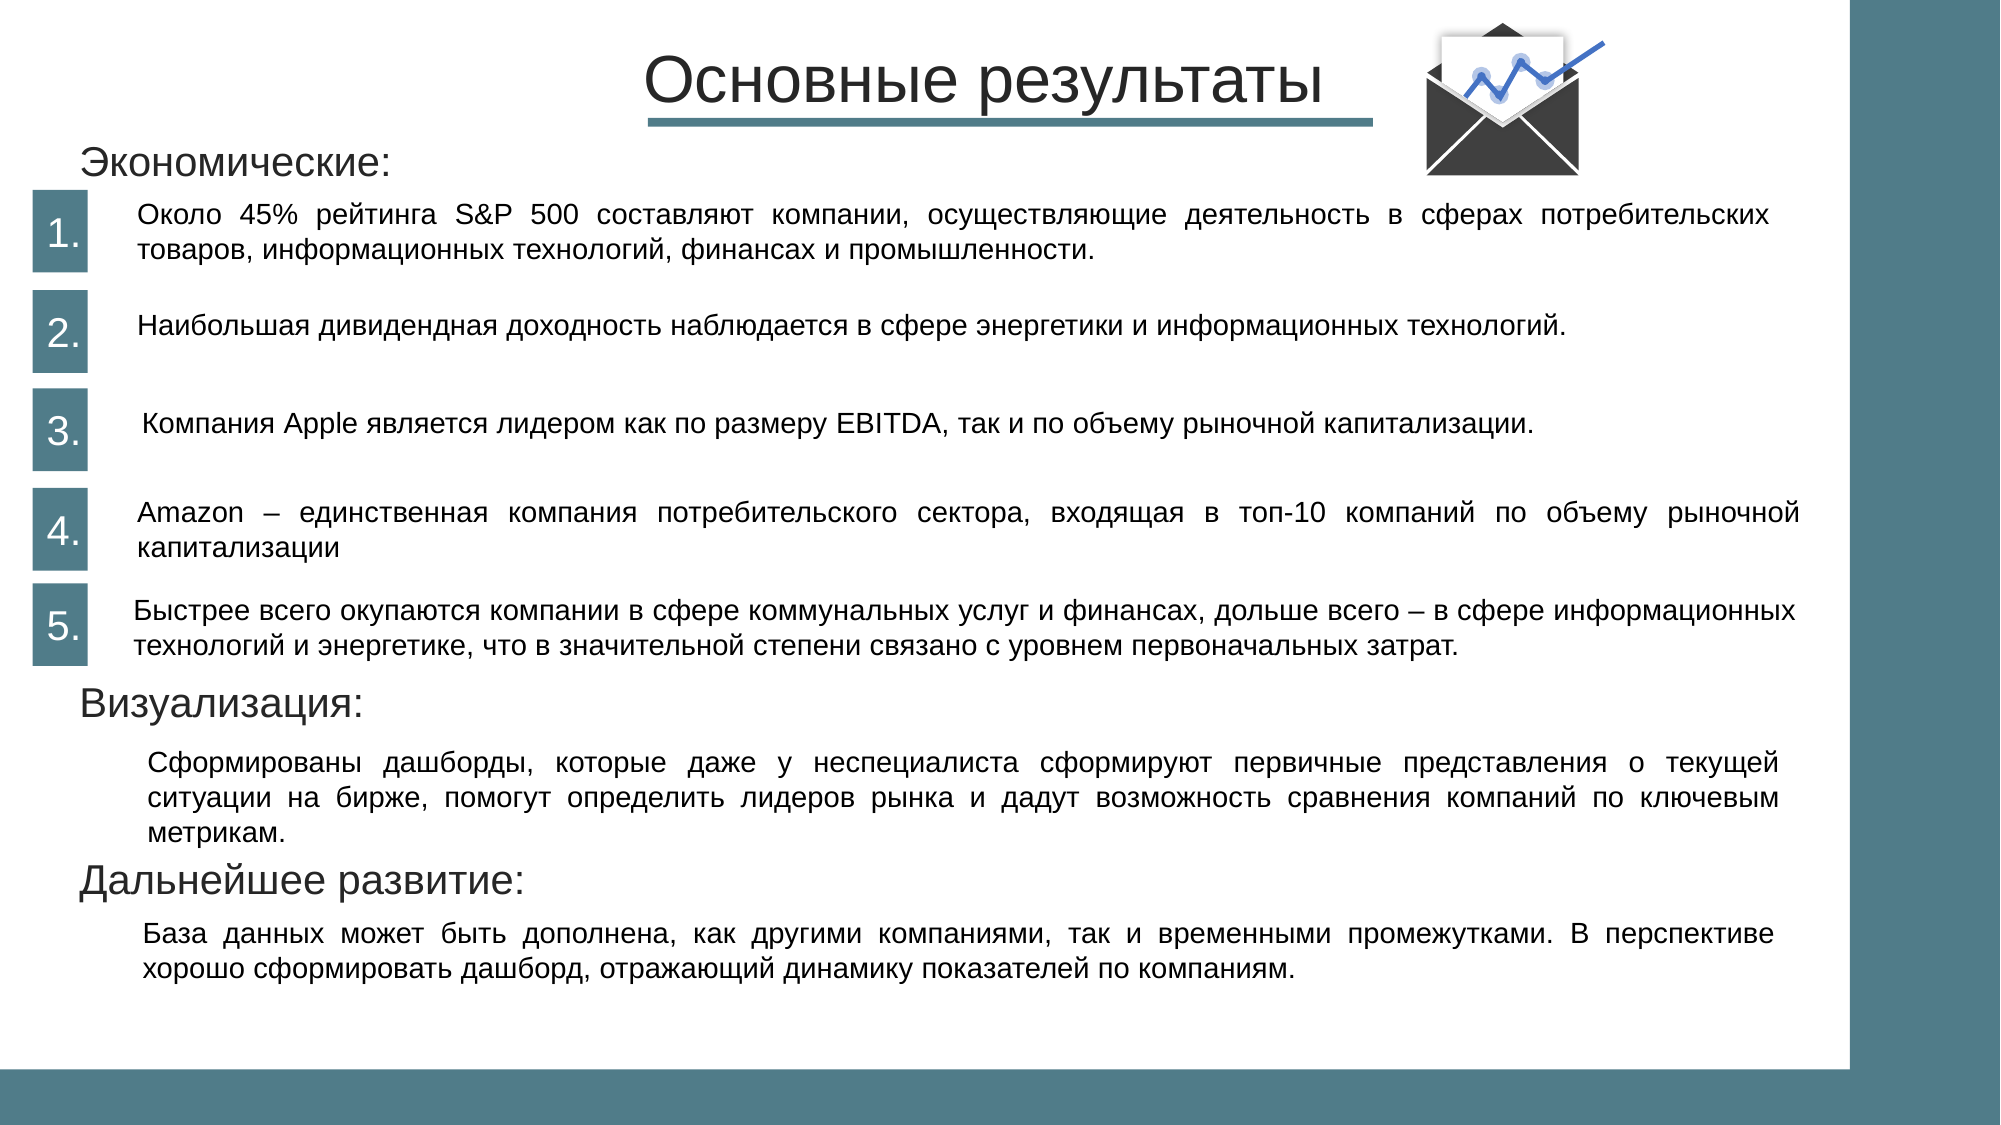

Основные результаты

Экономические:
Около 45% рейтинга S&P 500 составляют компании, осуществляющие деятельность в сферах потребительских товаров, информационных технологий, финансах и промышленности.

1.

2.
Наибольшая дивидендная доходность наблюдается в сфере энергетики и информационных технологий.

3.
Компания Apple является лидером как по размеру EBITDA, так и по объему рыночной капитализации.
Amazon – единственная компания потребительского сектора, входящая в топ-10 компаний по объему рыночной капитализации

4.

Быстрее всего окупаются компании в сфере коммунальных услуг и финансах, дольше всего – в сфере информационных технологий и энергетике, что в значительной степени связано с уровнем первоначальных затрат.
5.
Визуализация:
Сформированы дашборды, которые даже у неспециалиста сформируют первичные представления о текущей ситуации на бирже, помогут определить лидеров рынка и дадут возможность сравнения компаний по ключевым метрикам.
Дальнейшее развитие:
База данных может быть дополнена, как другими компаниями, так и временными промежутками. В перспективе хорошо сформировать дашборд, отражающий динамику показателей по компаниям.